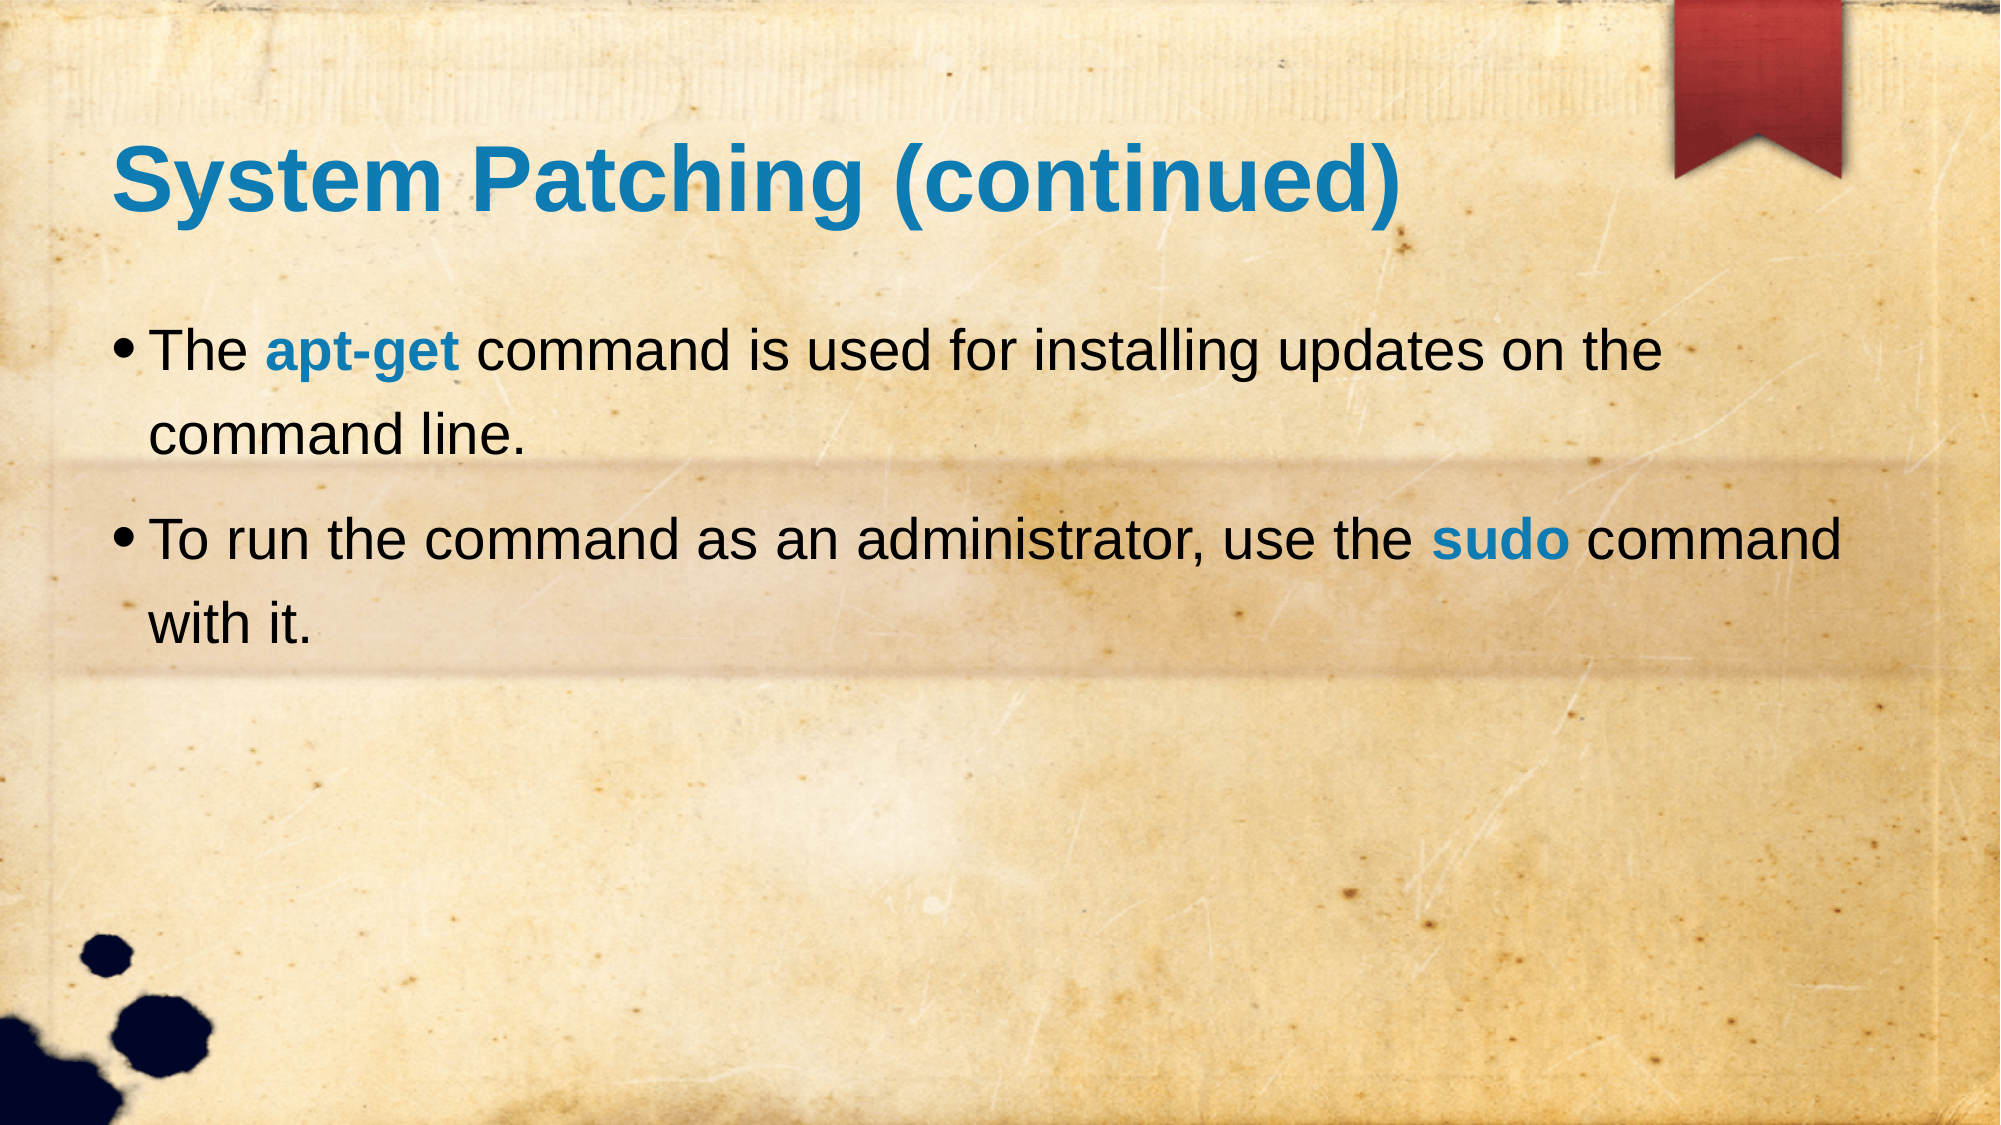

System Patching (continued)
The apt-get command is used for installing updates on the command line.
To run the command as an administrator, use the sudo command with it.